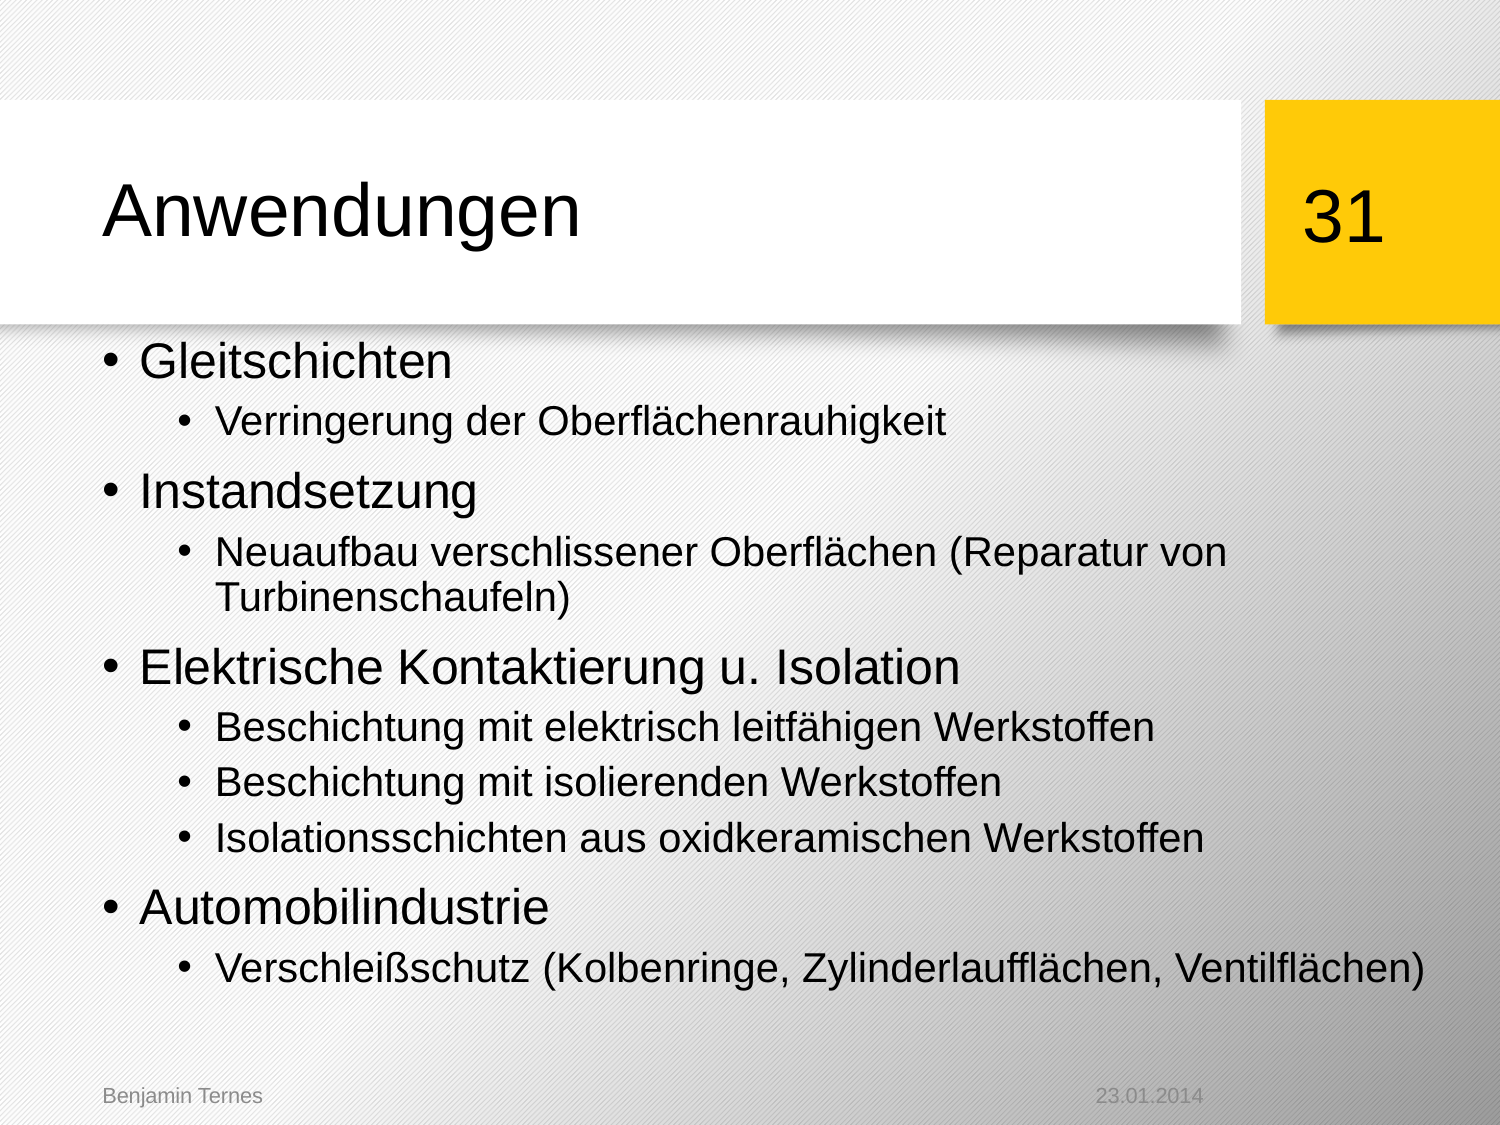

# Anwendungen
31
Gleitschichten
Verringerung der Oberflächenrauhigkeit
Instandsetzung
Neuaufbau verschlissener Oberflächen (Reparatur von Turbinenschaufeln)
Elektrische Kontaktierung u. Isolation
Beschichtung mit elektrisch leitfähigen Werkstoffen
Beschichtung mit isolierenden Werkstoffen
Isolationsschichten aus oxidkeramischen Werkstoffen
Automobilindustrie
Verschleißschutz (Kolbenringe, Zylinderlaufflächen, Ventilflächen)

23.01.2014
Benjamin Ternes